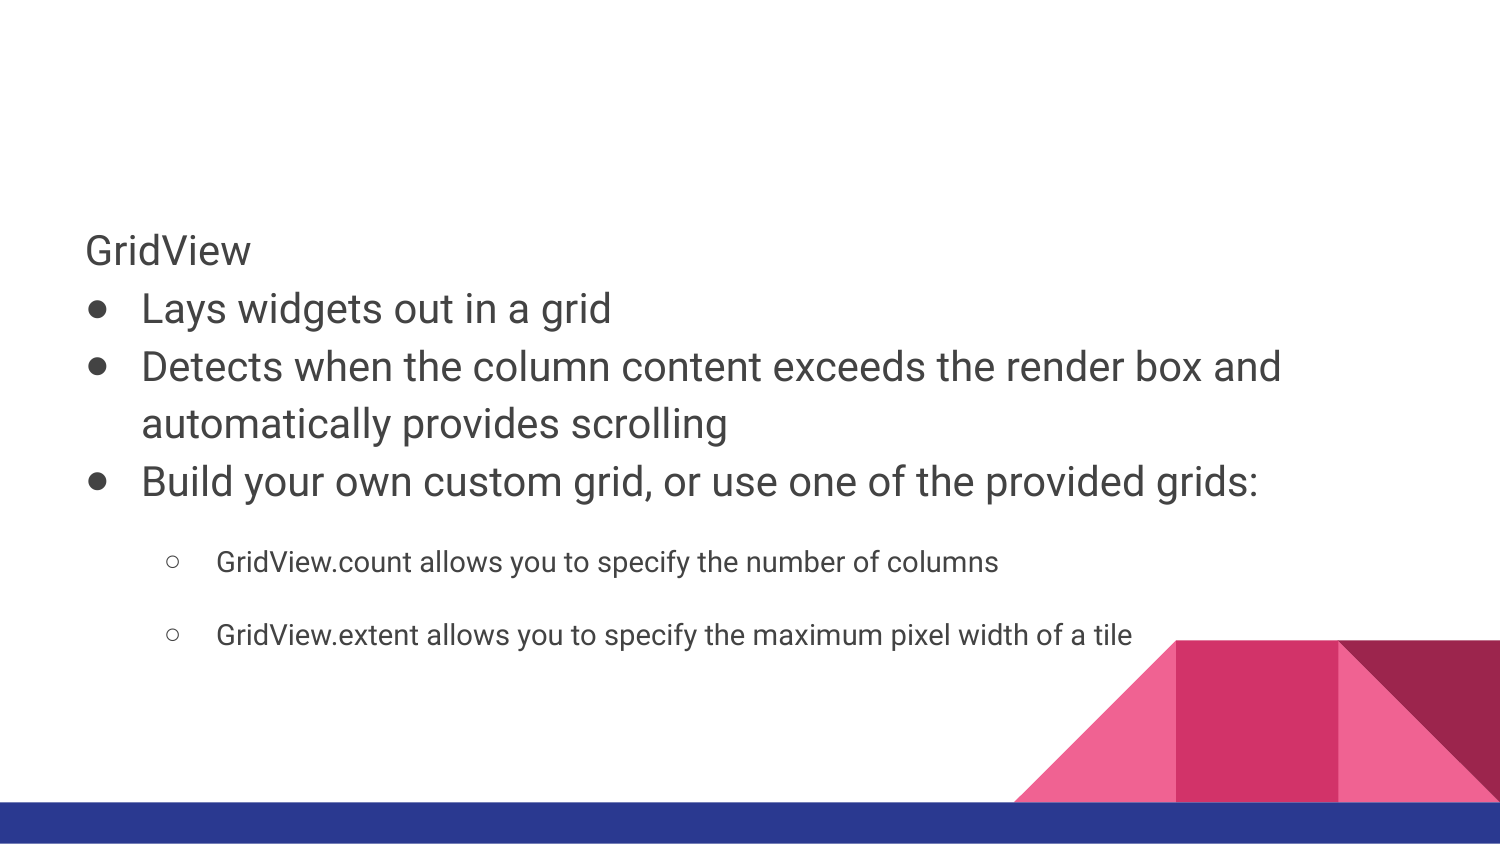

#
GridView
Lays widgets out in a grid
Detects when the column content exceeds the render box and automatically provides scrolling
Build your own custom grid, or use one of the provided grids:
GridView.count allows you to specify the number of columns
GridView.extent allows you to specify the maximum pixel width of a tile